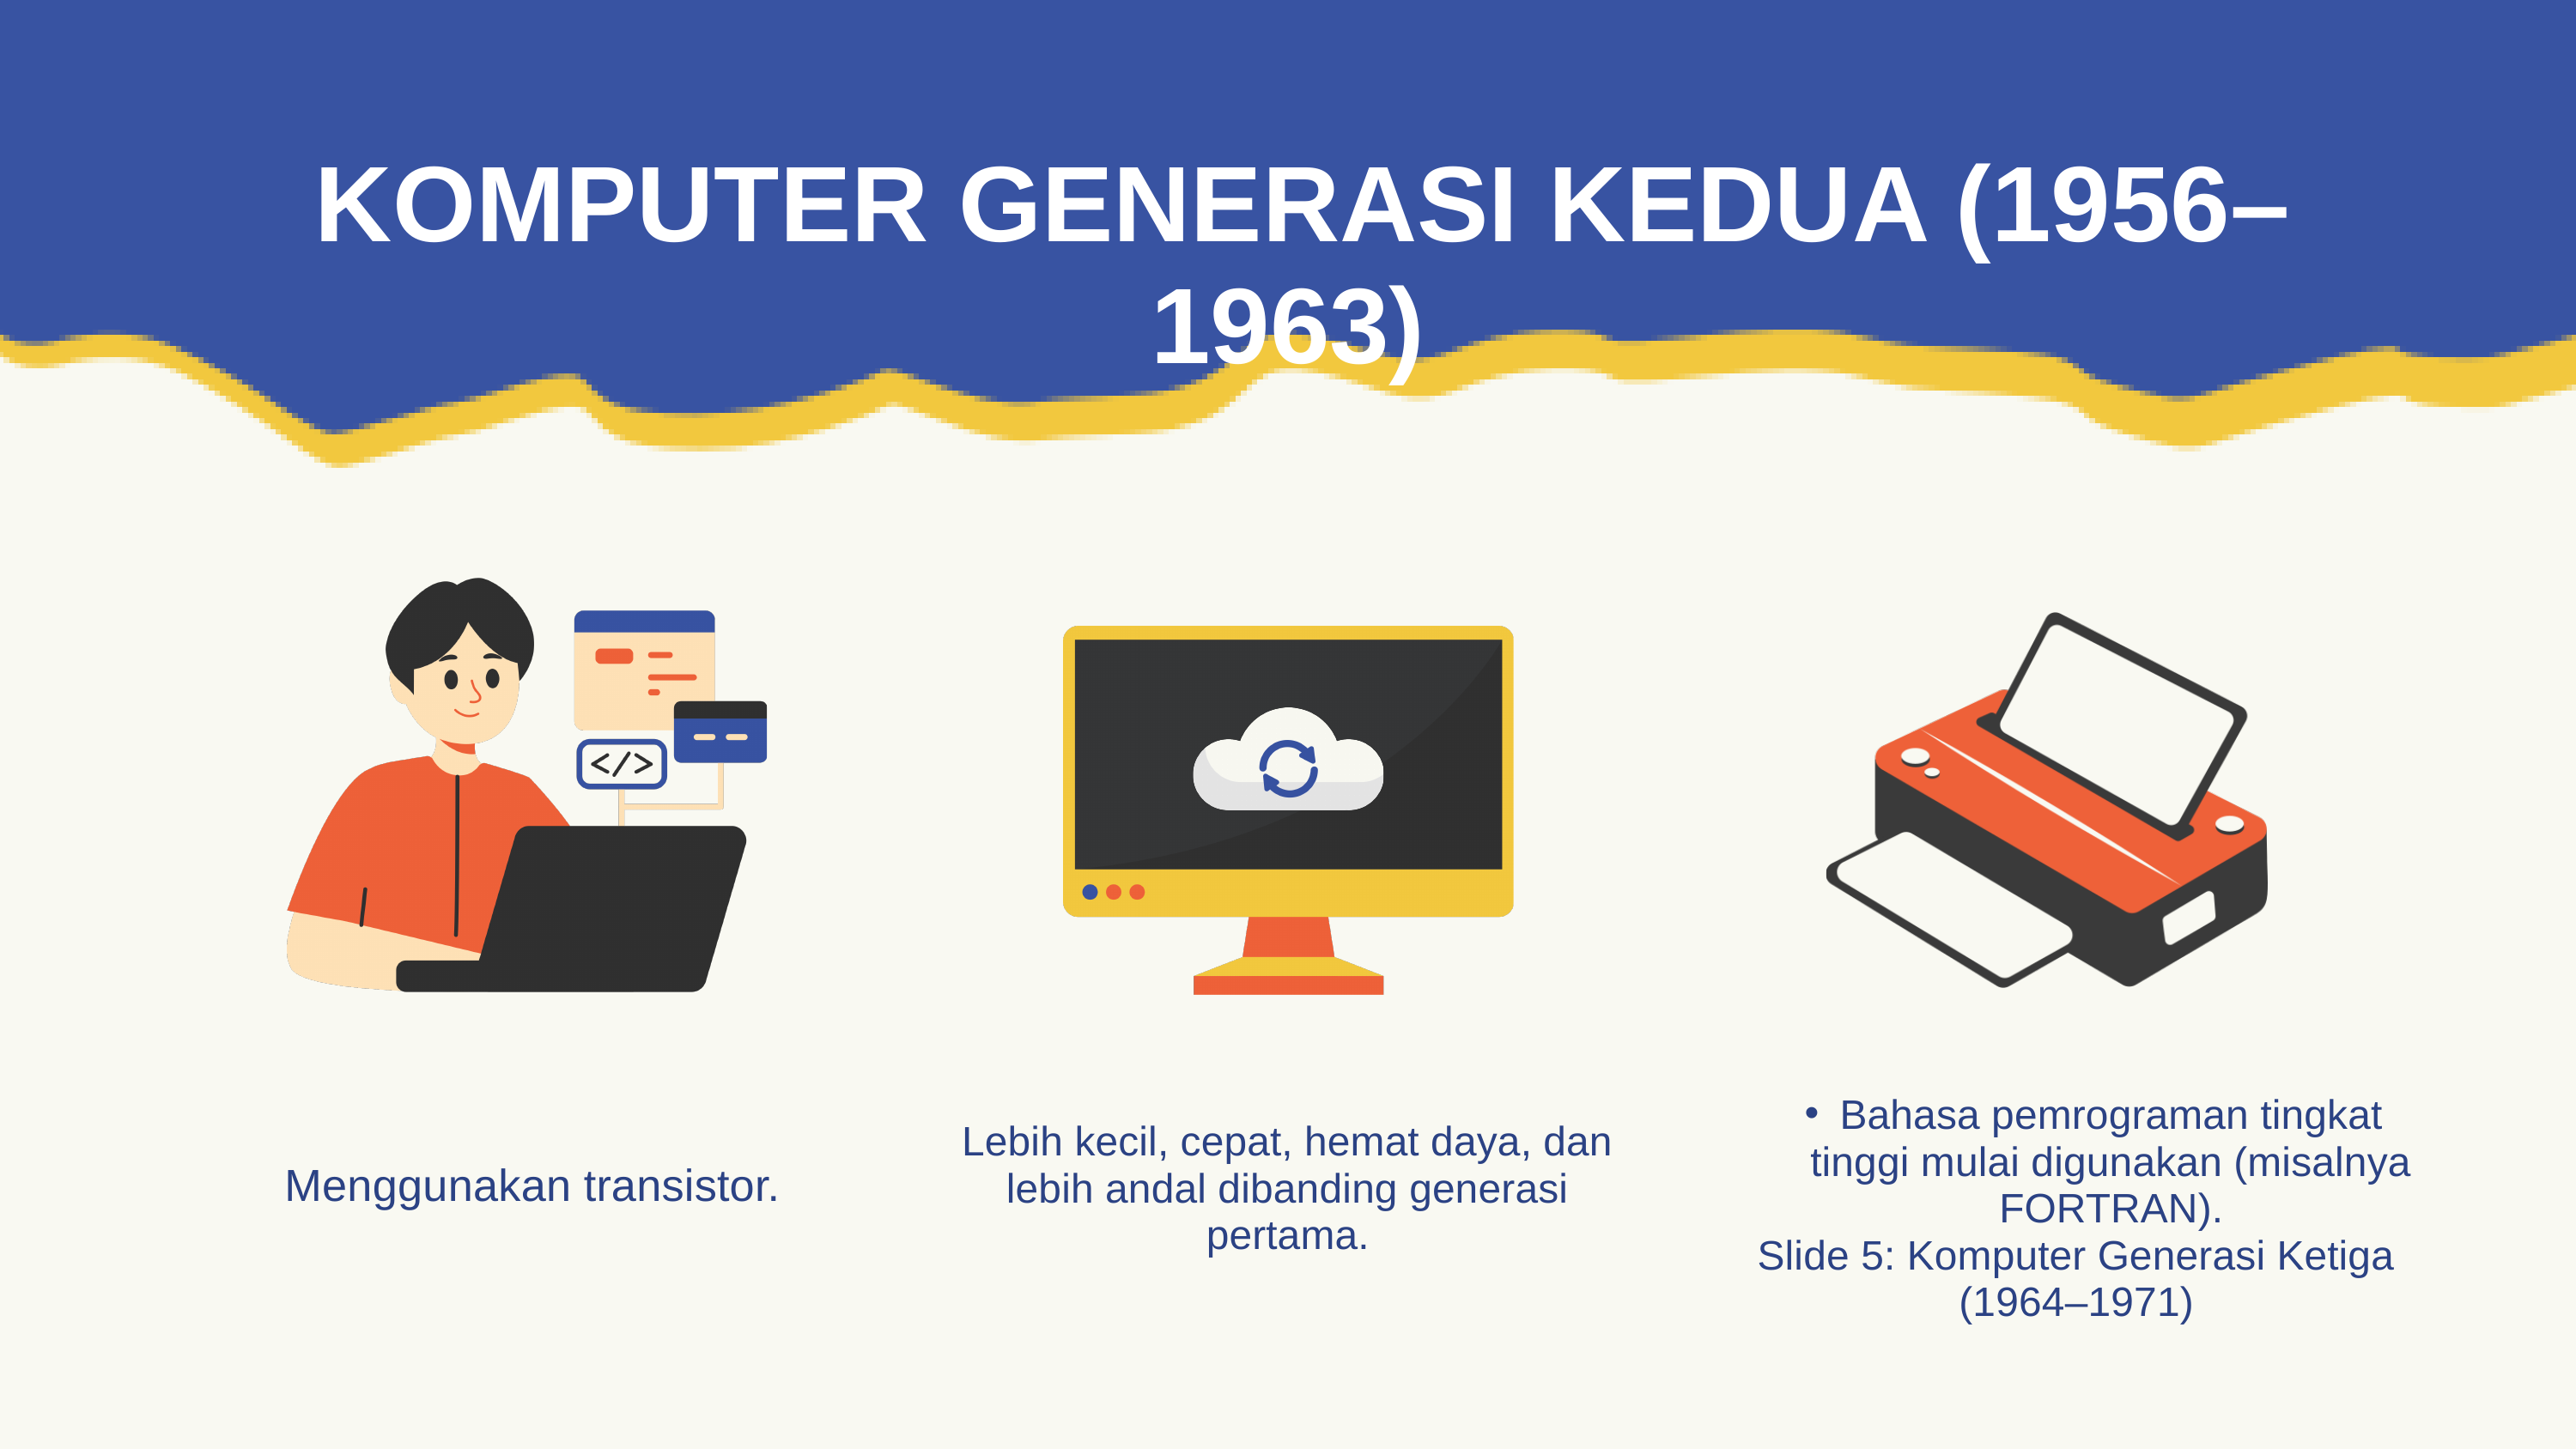

KOMPUTER GENERASI KEDUA (1956–1963)

Bahasa pemrograman tingkat tinggi mulai digunakan (misalnya FORTRAN).
Slide 5: Komputer Generasi Ketiga (1964–1971)
Lebih kecil, cepat, hemat daya, dan lebih andal dibanding generasi pertama.
Menggunakan transistor.